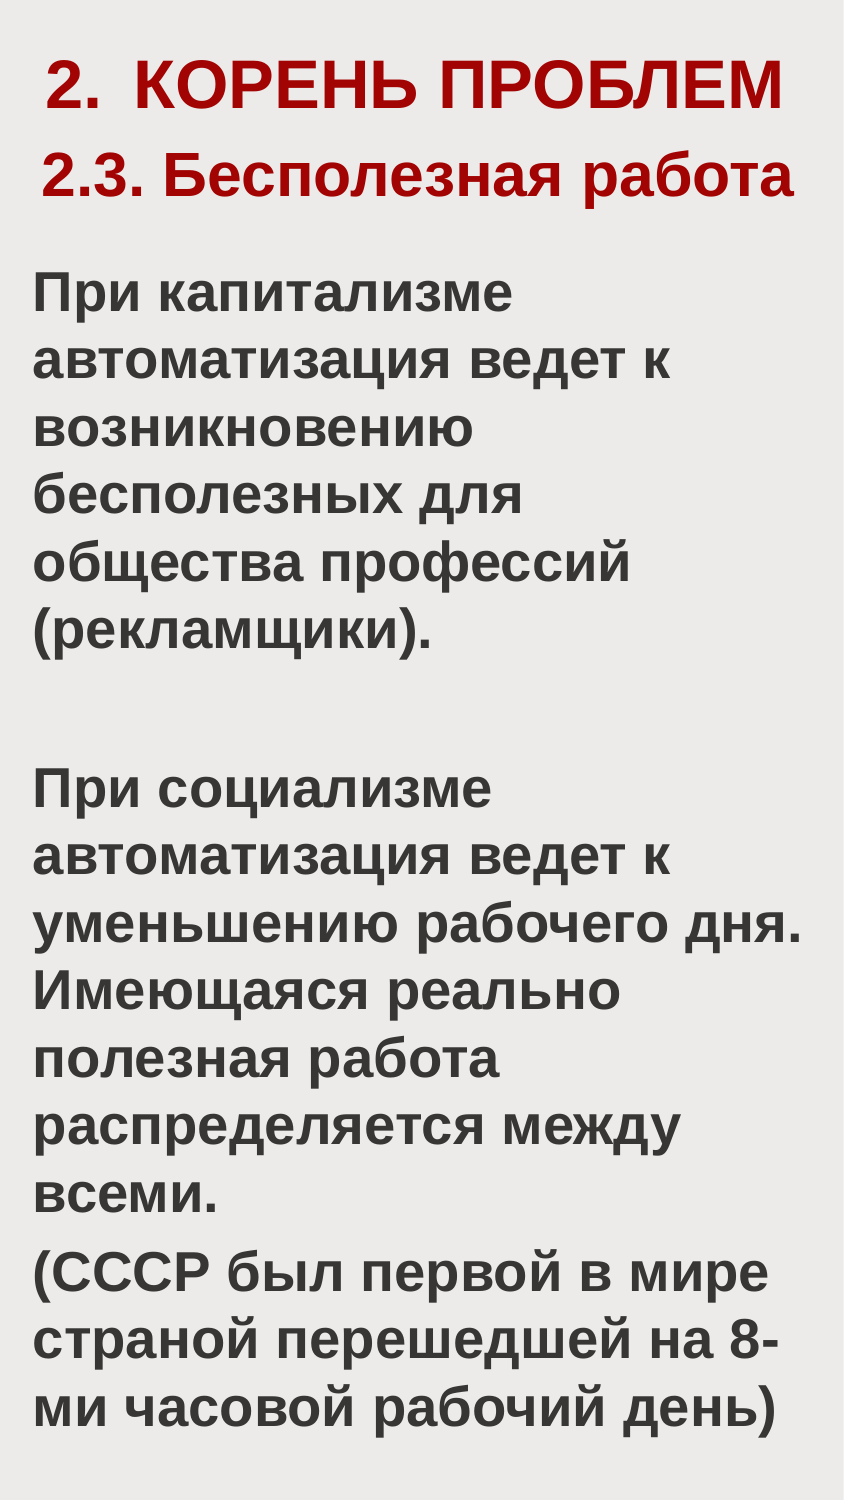

# КОРЕНЬ ПРОБЛЕМ
2.3. Бесполезная работа
При капитализме автоматизация ведет к возникновению бесполезных для общества профессий (рекламщики).

При социализме автоматизация ведет к уменьшению рабочего дня. Имеющаяся реально полезная работа распределяется между всеми.
(СССР был первой в мире страной перешедшей на 8-ми часовой рабочий день)